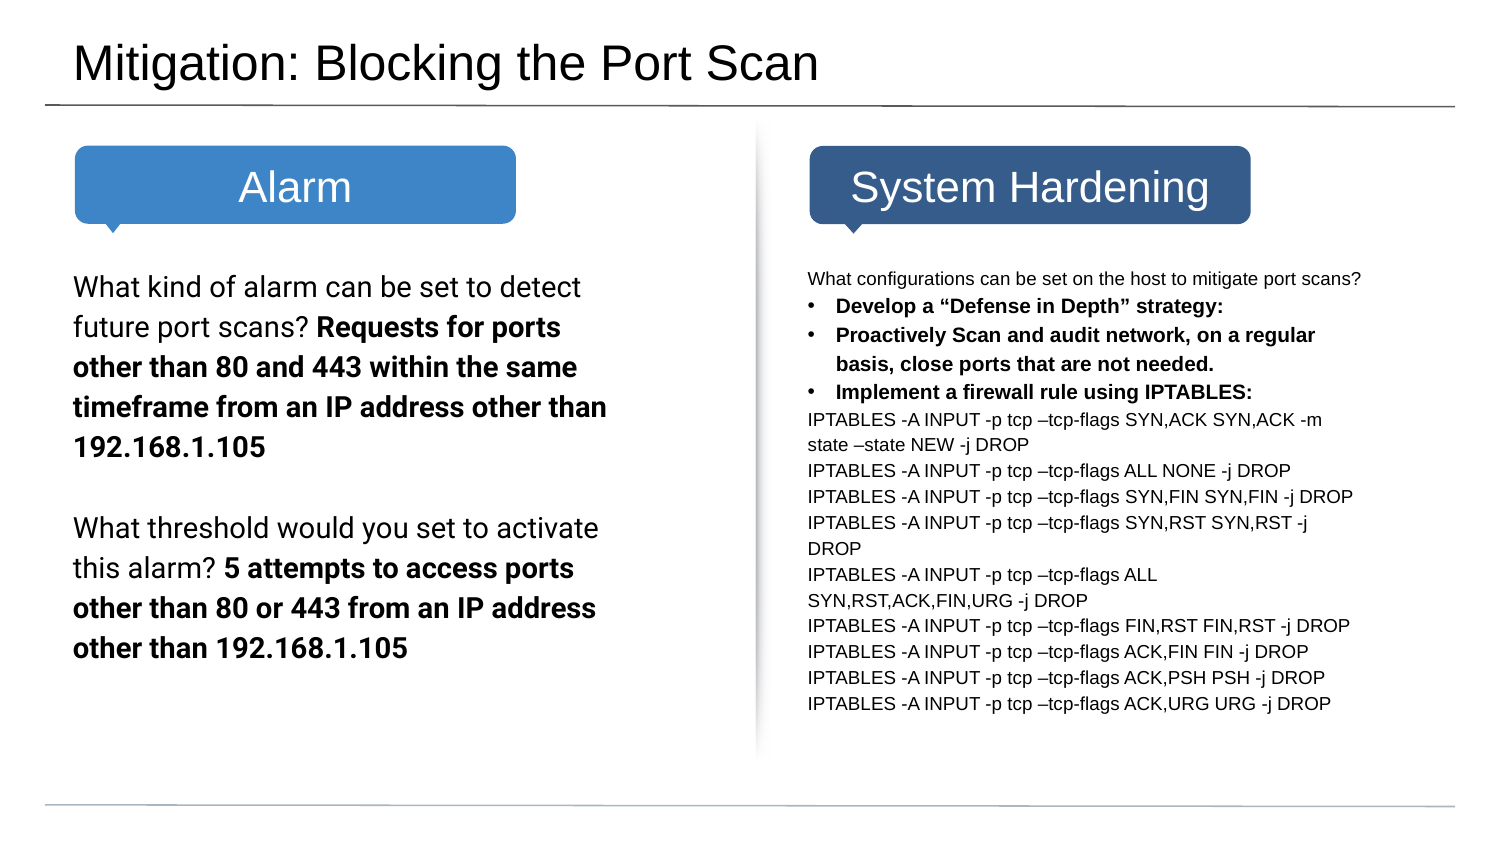

# Mitigation: Blocking the Port Scan
What kind of alarm can be set to detect future port scans? Requests for ports other than 80 and 443 within the same timeframe from an IP address other than 192.168.1.105

What threshold would you set to activate this alarm? 5 attempts to access ports other than 80 or 443 from an IP address other than 192.168.1.105
What configurations can be set on the host to mitigate port scans?
Develop a “Defense in Depth” strategy:
Proactively Scan and audit network, on a regular basis, close ports that are not needed.
Implement a firewall rule using IPTABLES:
IPTABLES -A INPUT -p tcp –tcp-flags SYN,ACK SYN,ACK -m state –state NEW -j DROP
IPTABLES -A INPUT -p tcp –tcp-flags ALL NONE -j DROP
IPTABLES -A INPUT -p tcp –tcp-flags SYN,FIN SYN,FIN -j DROP
IPTABLES -A INPUT -p tcp –tcp-flags SYN,RST SYN,RST -j DROP
IPTABLES -A INPUT -p tcp –tcp-flags ALL SYN,RST,ACK,FIN,URG -j DROP
IPTABLES -A INPUT -p tcp –tcp-flags FIN,RST FIN,RST -j DROP
IPTABLES -A INPUT -p tcp –tcp-flags ACK,FIN FIN -j DROP
IPTABLES -A INPUT -p tcp –tcp-flags ACK,PSH PSH -j DROP
IPTABLES -A INPUT -p tcp –tcp-flags ACK,URG URG -j DROP